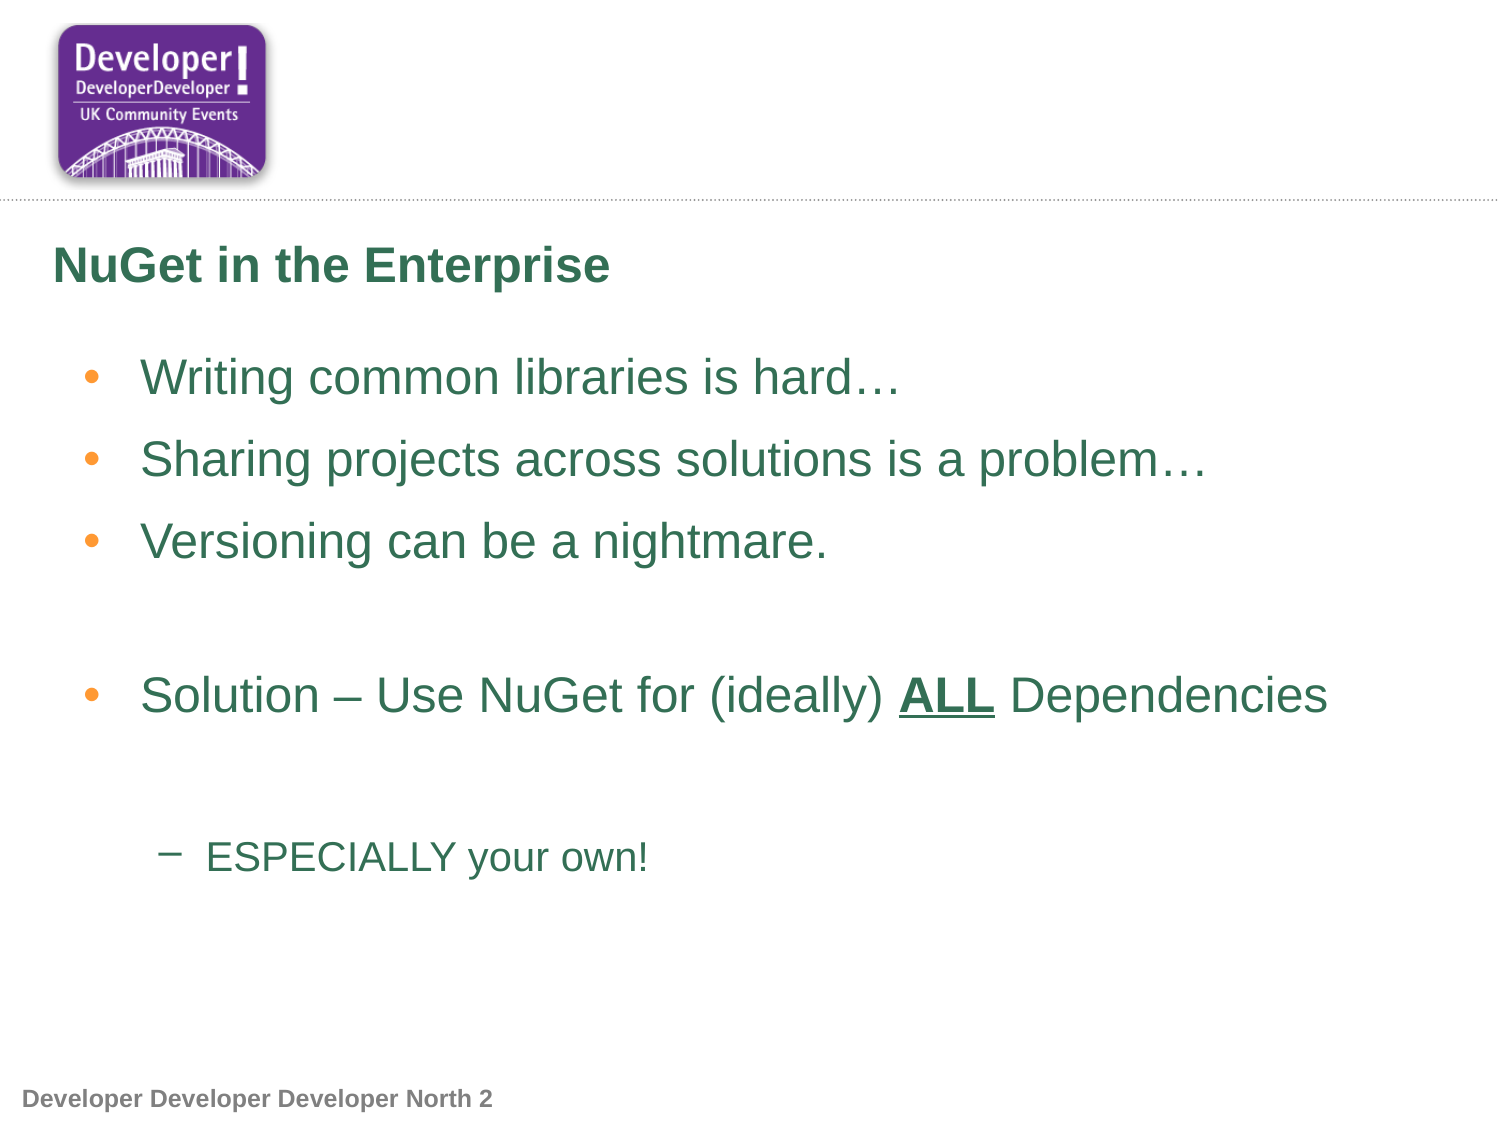

# NuGet in the Enterprise
Writing common libraries is hard…
Sharing projects across solutions is a problem…
Versioning can be a nightmare.
Solution – Use NuGet for (ideally) ALL Dependencies

ESPECIALLY your own!